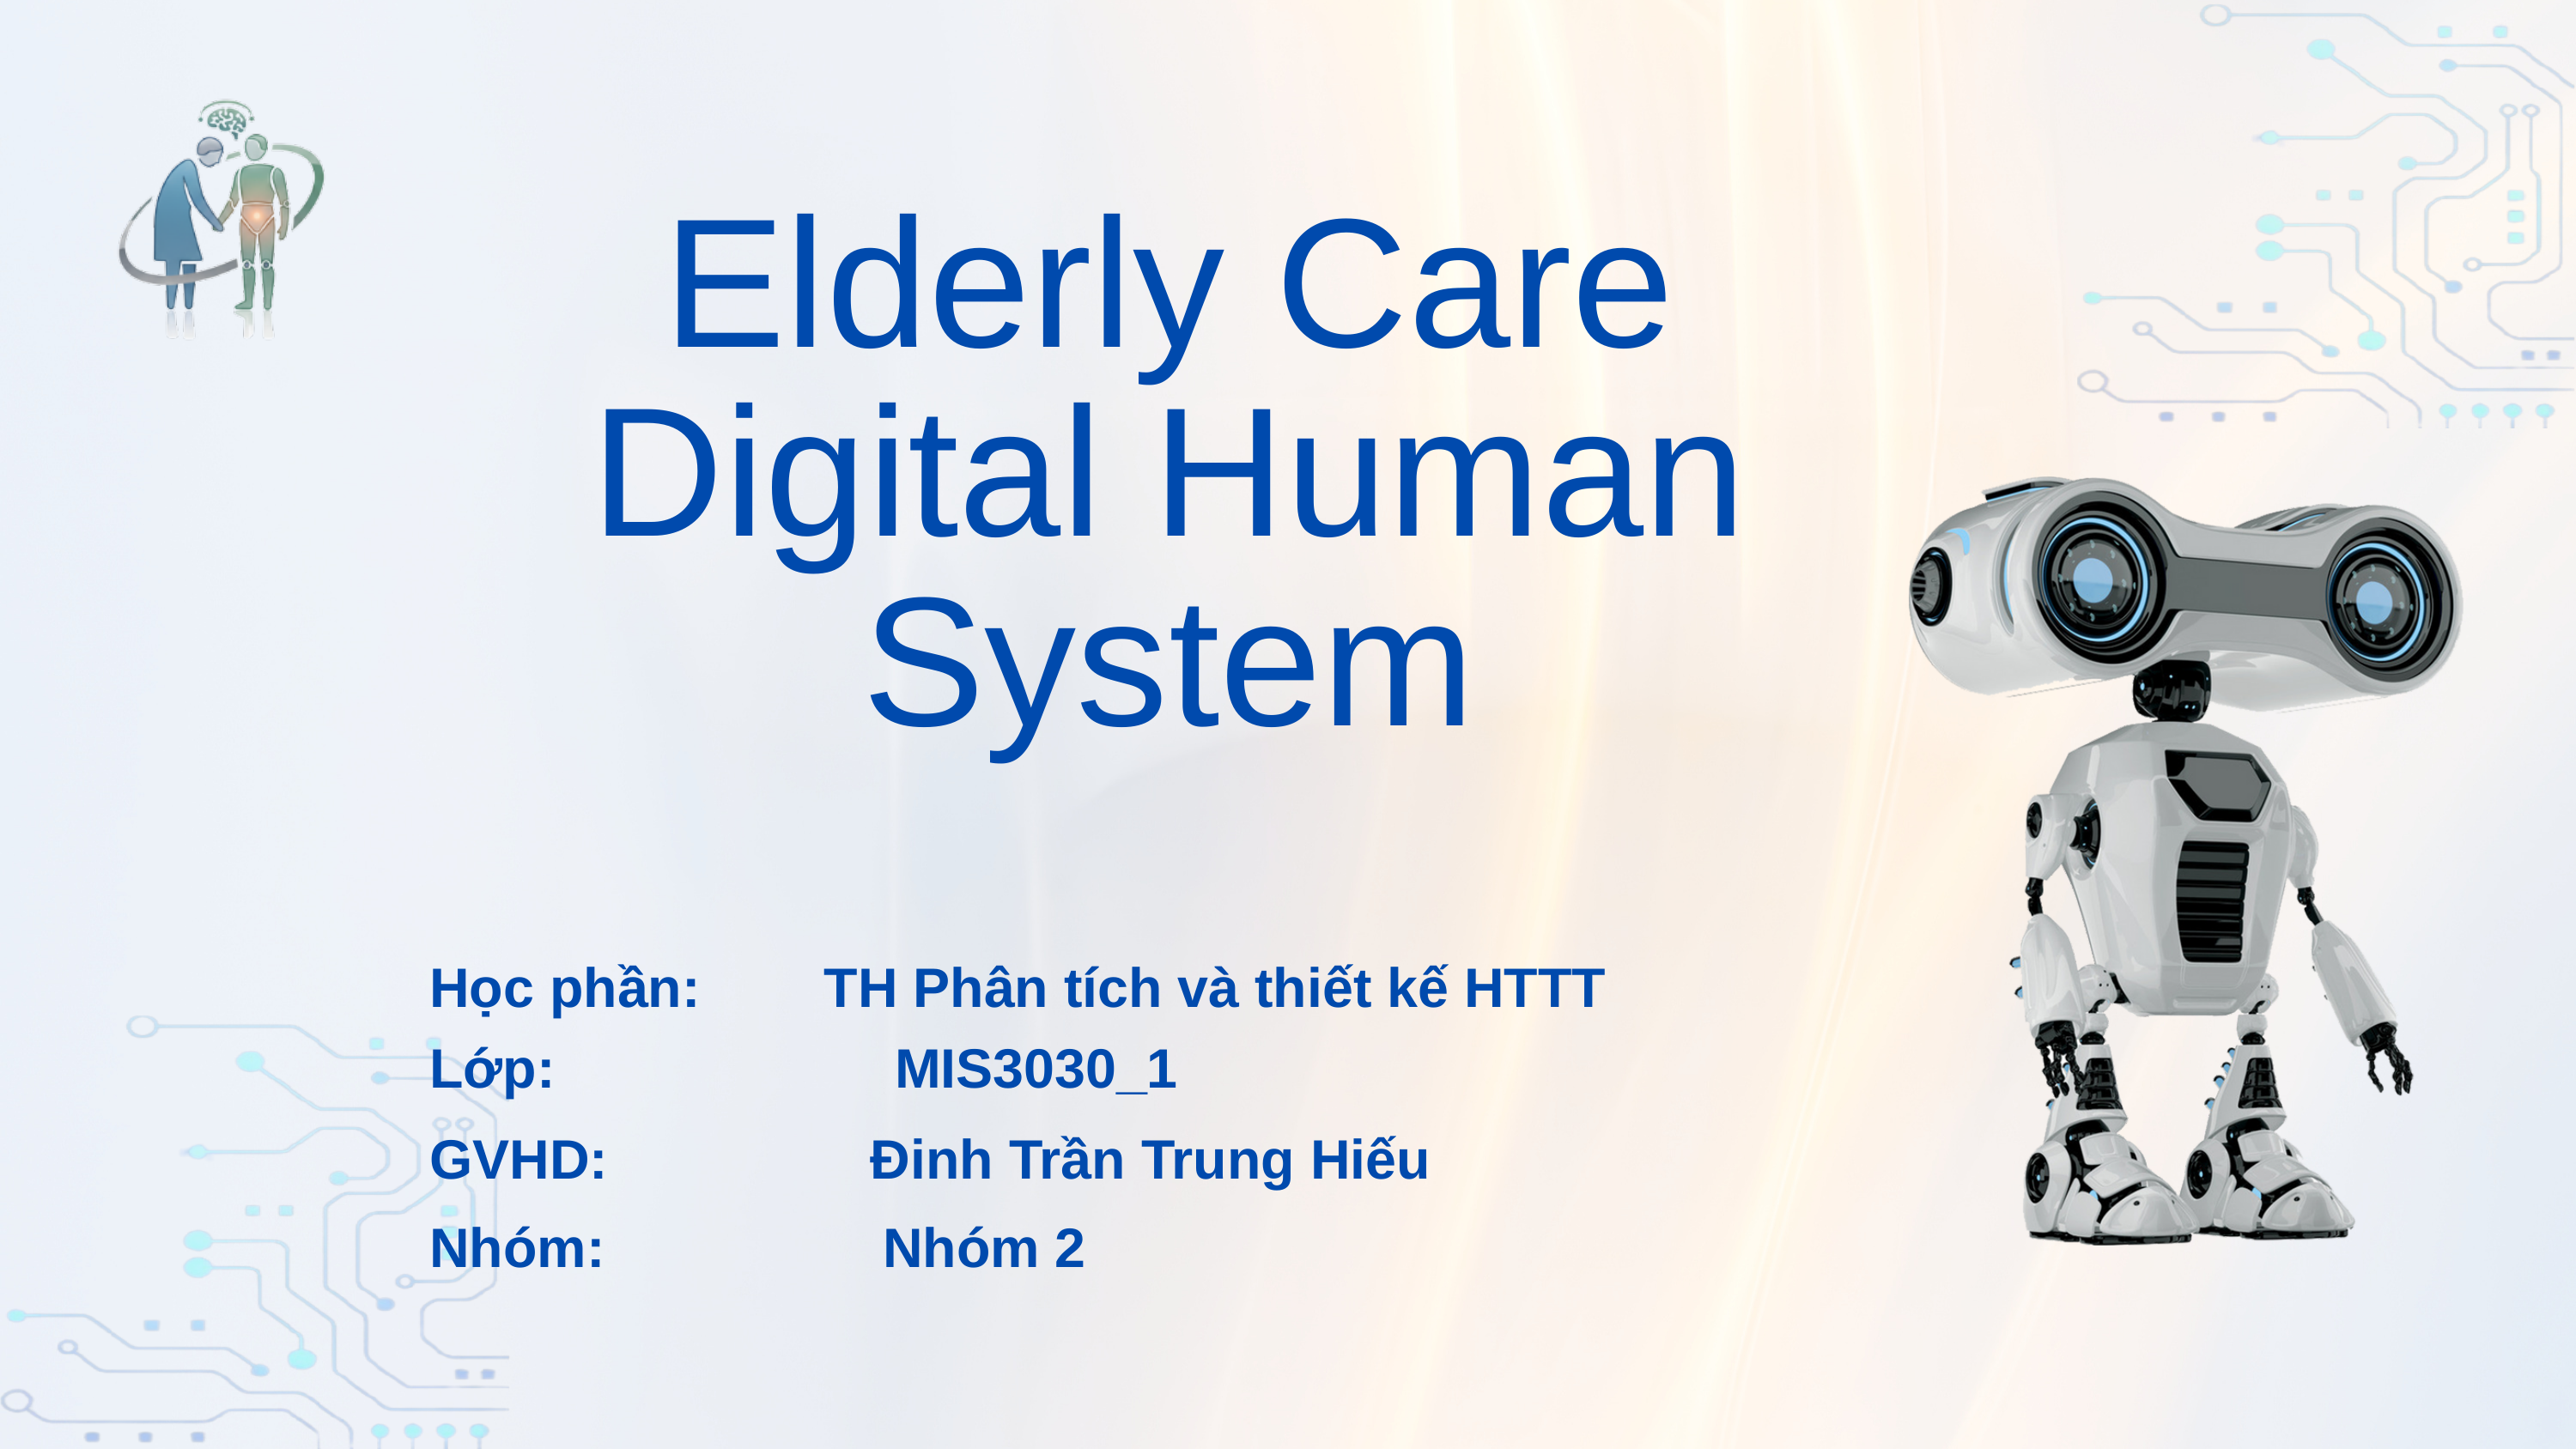

Elderly Care Digital Human System

Học phần:        TH Phân tích và thiết kế HTTT
Lớp:                      MIS3030_1
GVHD:                 Đinh Trần Trung Hiếu
Nhóm:                  Nhóm 2